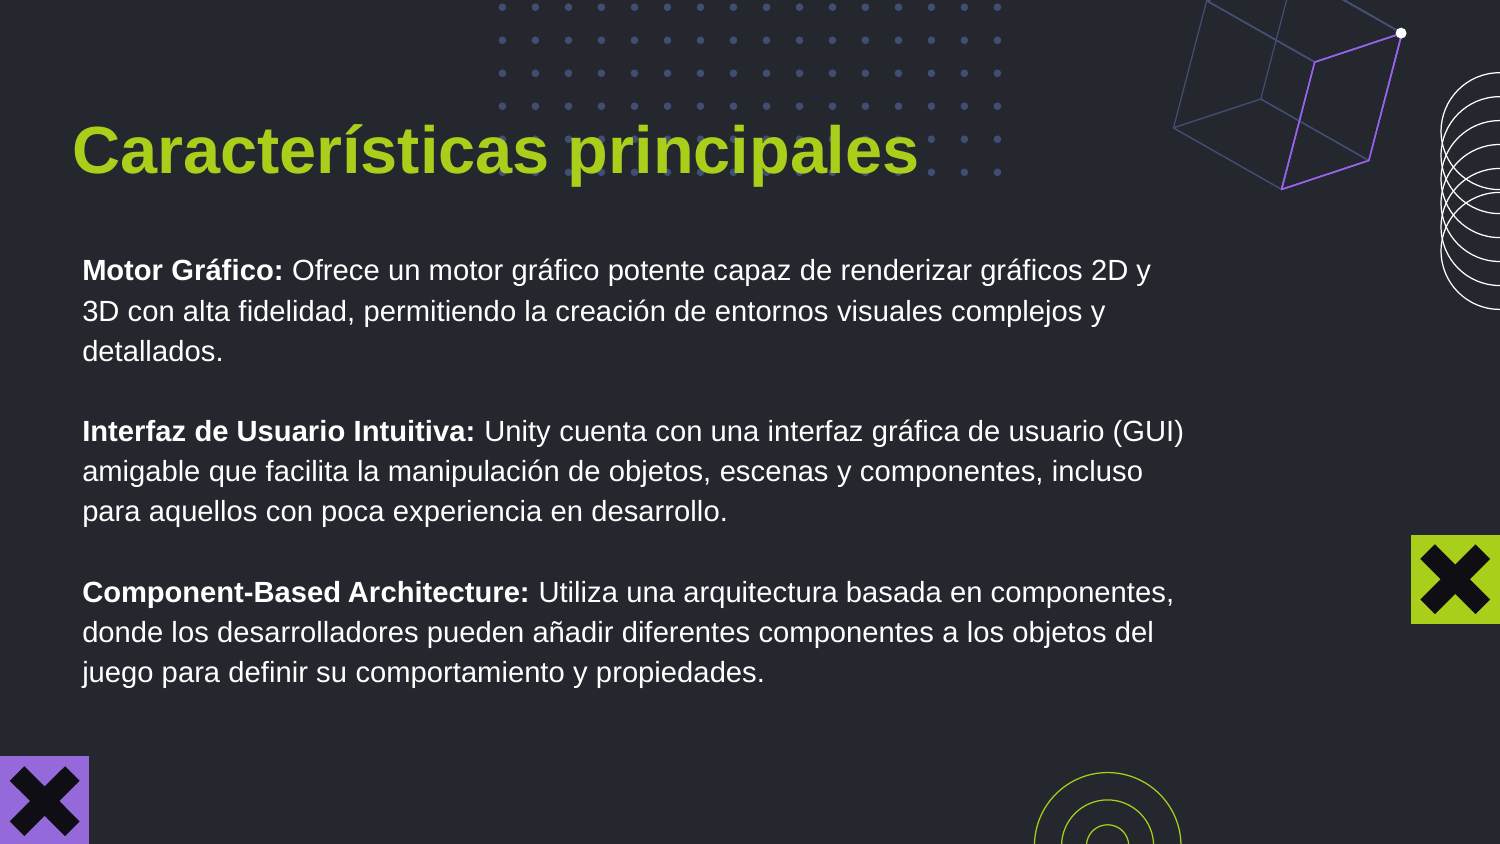

Características principales
Motor Gráfico: Ofrece un motor gráfico potente capaz de renderizar gráficos 2D y 3D con alta fidelidad, permitiendo la creación de entornos visuales complejos y detallados.

Interfaz de Usuario Intuitiva: Unity cuenta con una interfaz gráfica de usuario (GUI) amigable que facilita la manipulación de objetos, escenas y componentes, incluso para aquellos con poca experiencia en desarrollo.

Component-Based Architecture: Utiliza una arquitectura basada en componentes, donde los desarrolladores pueden añadir diferentes componentes a los objetos del juego para definir su comportamiento y propiedades.